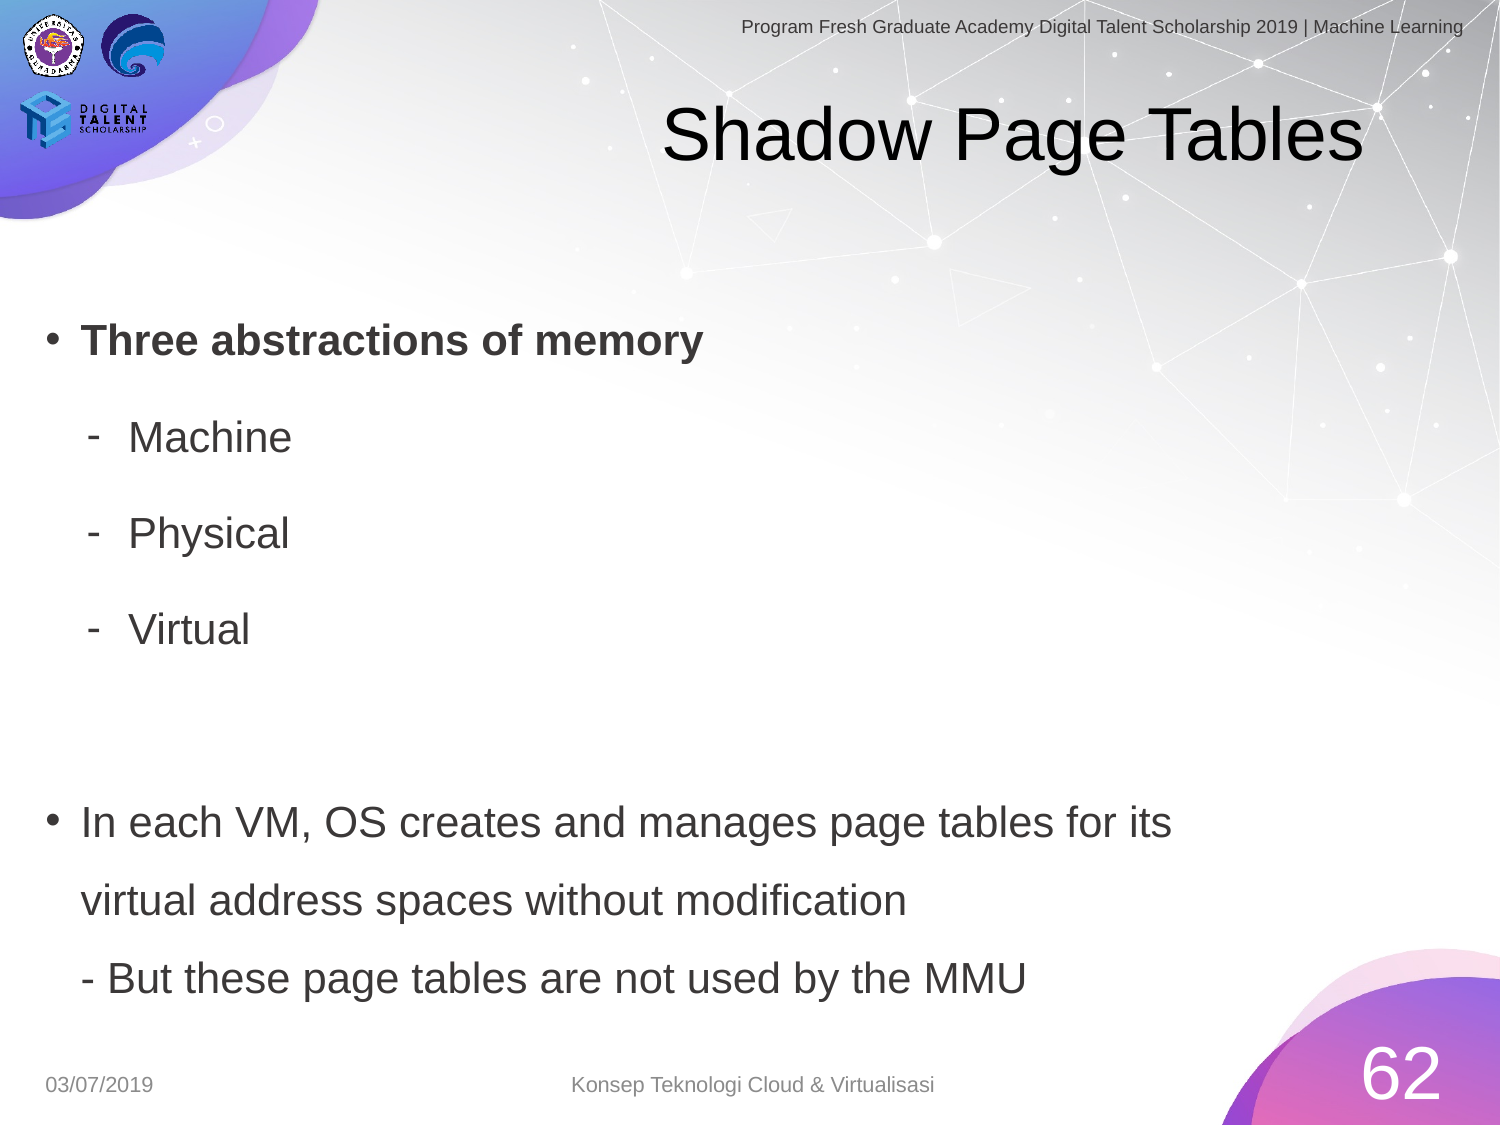

# Shadow Page Tables
Three abstractions of memory
Machine
Physical
Virtual

In each VM, OS creates and manages page tables for its
virtual address spaces without modification
- But these page tables are not used by the MMU
62
Konsep Teknologi Cloud & Virtualisasi
03/07/2019